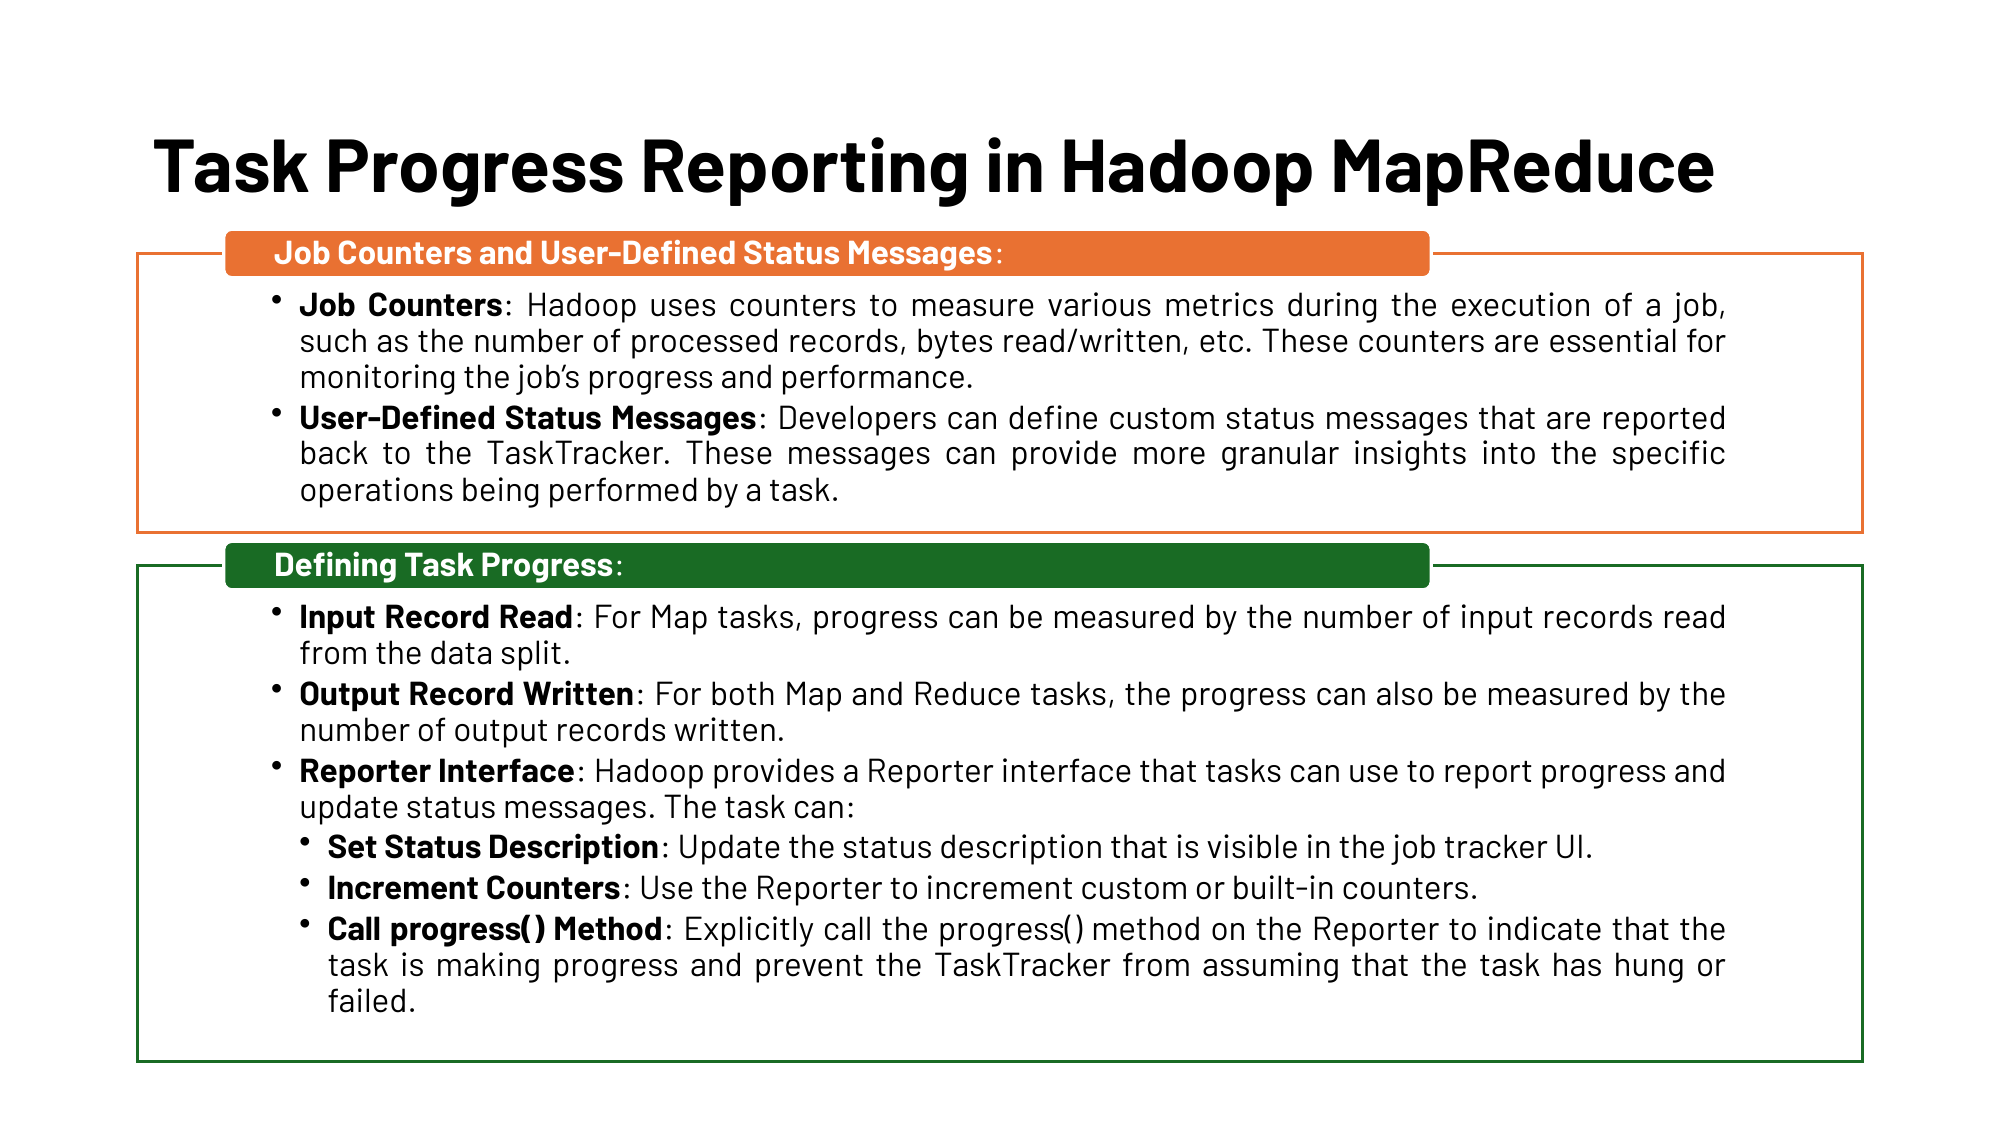

# Task Progress Reporting in Hadoop MapReduce
Job Counters: Hadoop uses counters to measure various metrics during the execution of a job, such as the number of processed records, bytes read/written, etc. These counters are essential for monitoring the job’s progress and performance.
User-Defined Status Messages: Developers can define custom status messages that are reported back to the TaskTracker. These messages can provide more granular insights into the specific operations being performed by a task.
Job Counters and User-Defined Status Messages:
Input Record Read: For Map tasks, progress can be measured by the number of input records read from the data split.
Output Record Written: For both Map and Reduce tasks, the progress can also be measured by the number of output records written.
Reporter Interface: Hadoop provides a Reporter interface that tasks can use to report progress and update status messages. The task can:
Set Status Description: Update the status description that is visible in the job tracker UI.
Increment Counters: Use the Reporter to increment custom or built-in counters.
Call progress() Method: Explicitly call the progress() method on the Reporter to indicate that the task is making progress and prevent the TaskTracker from assuming that the task has hung or failed.
Defining Task Progress: